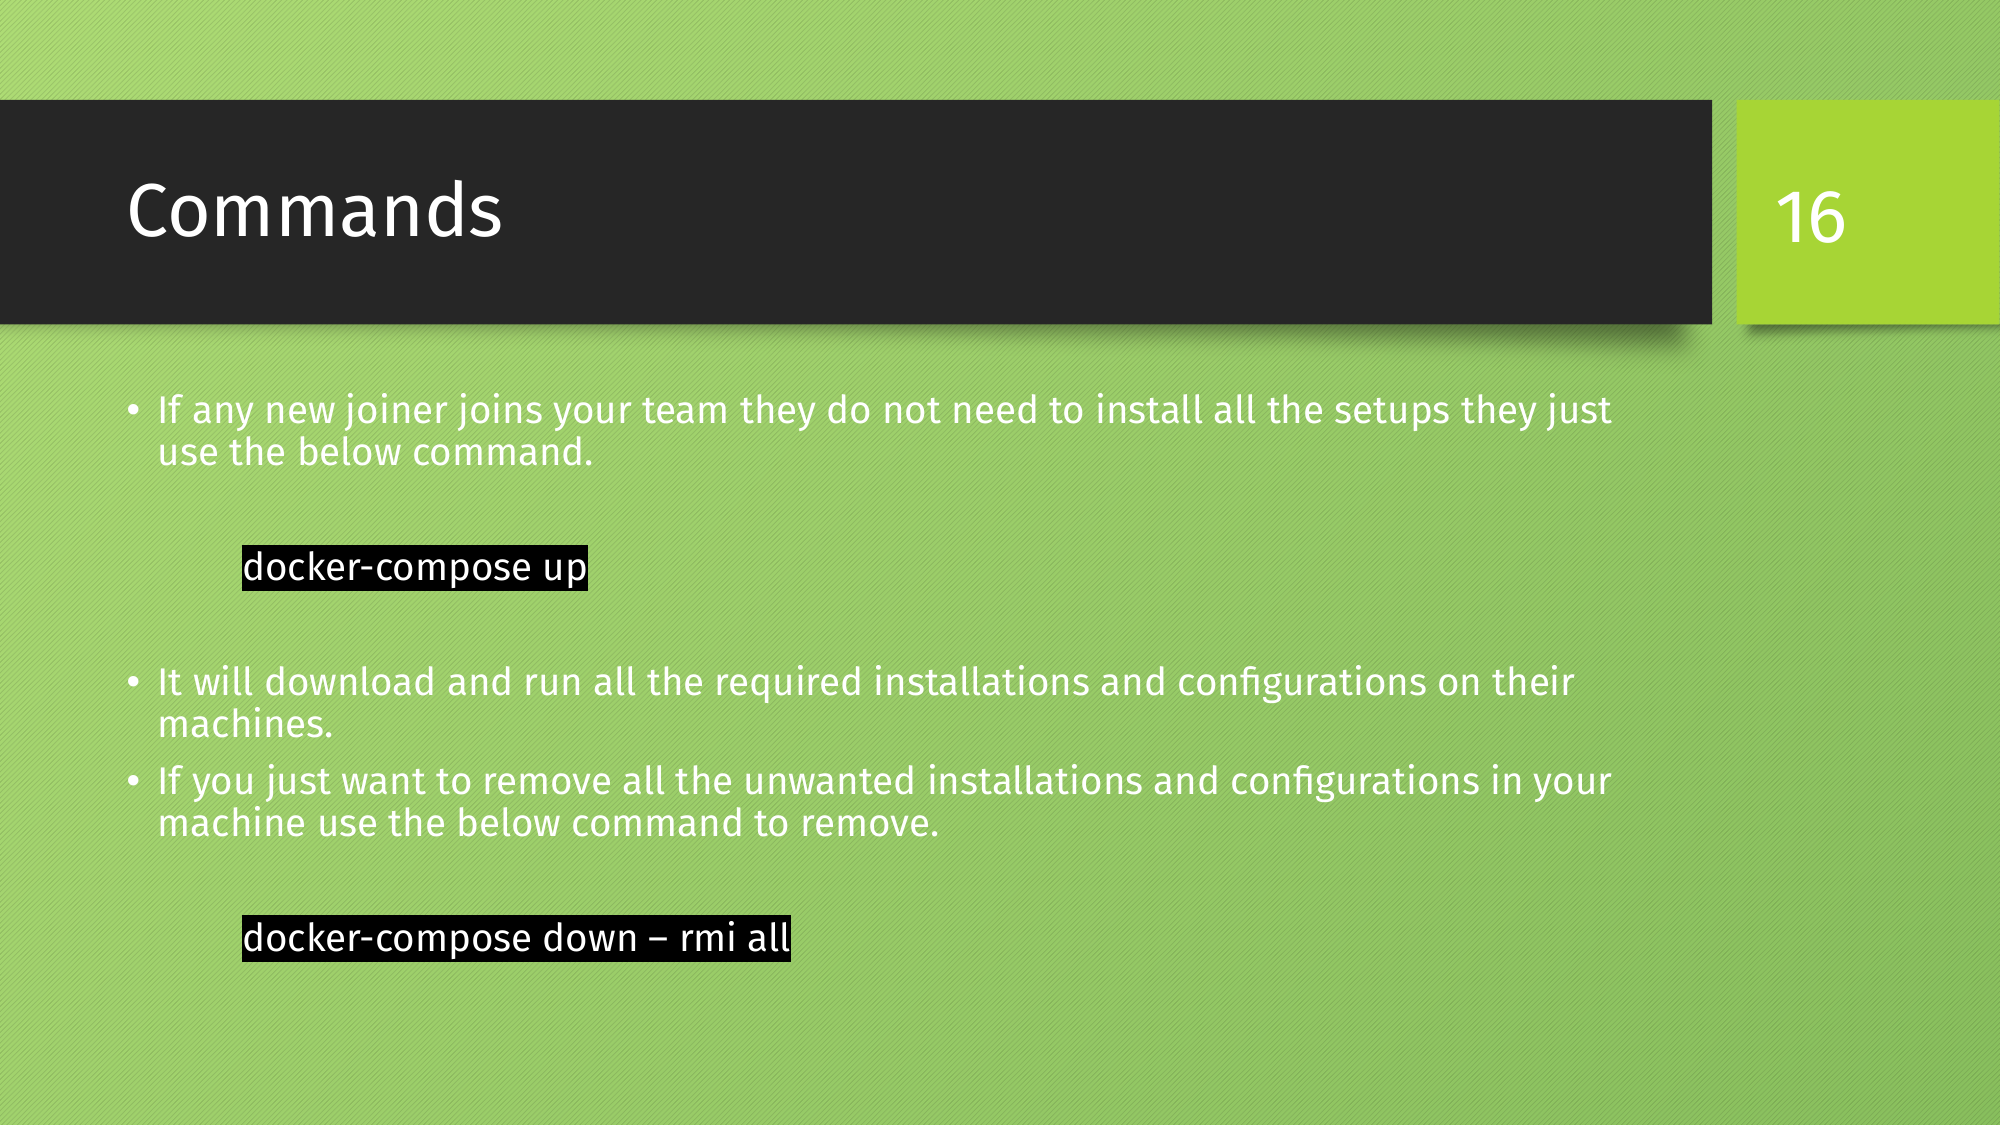

16
# Commands
If any new joiner joins your team they do not need to install all the setups they just use the below command.

	docker-compose up

It will download and run all the required installations and configurations on their machines.
If you just want to remove all the unwanted installations and configurations in your machine use the below command to remove.

	docker-compose down – rmi all